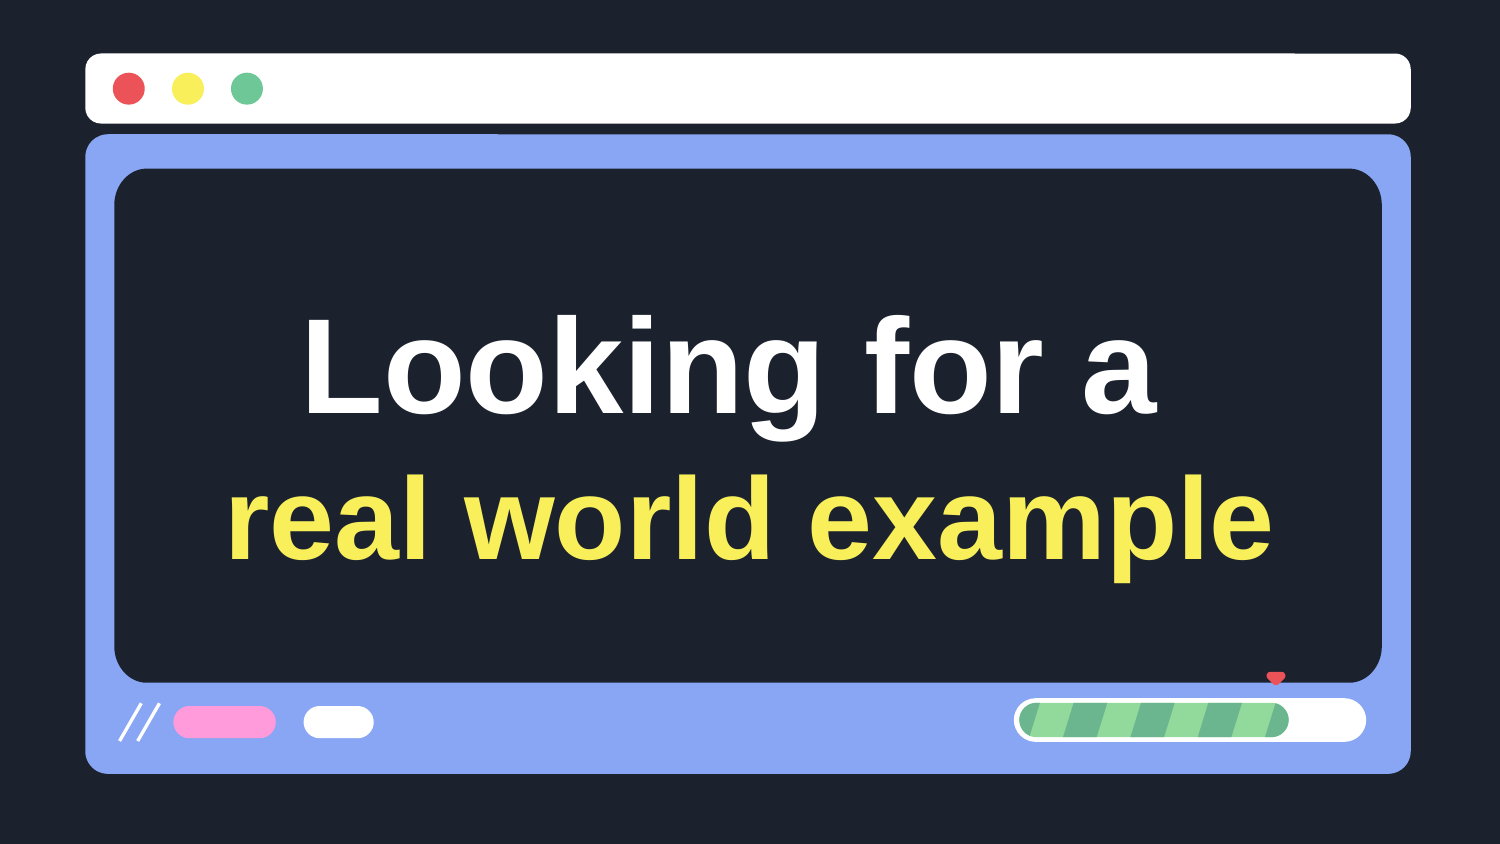

# Looking for a
real world example